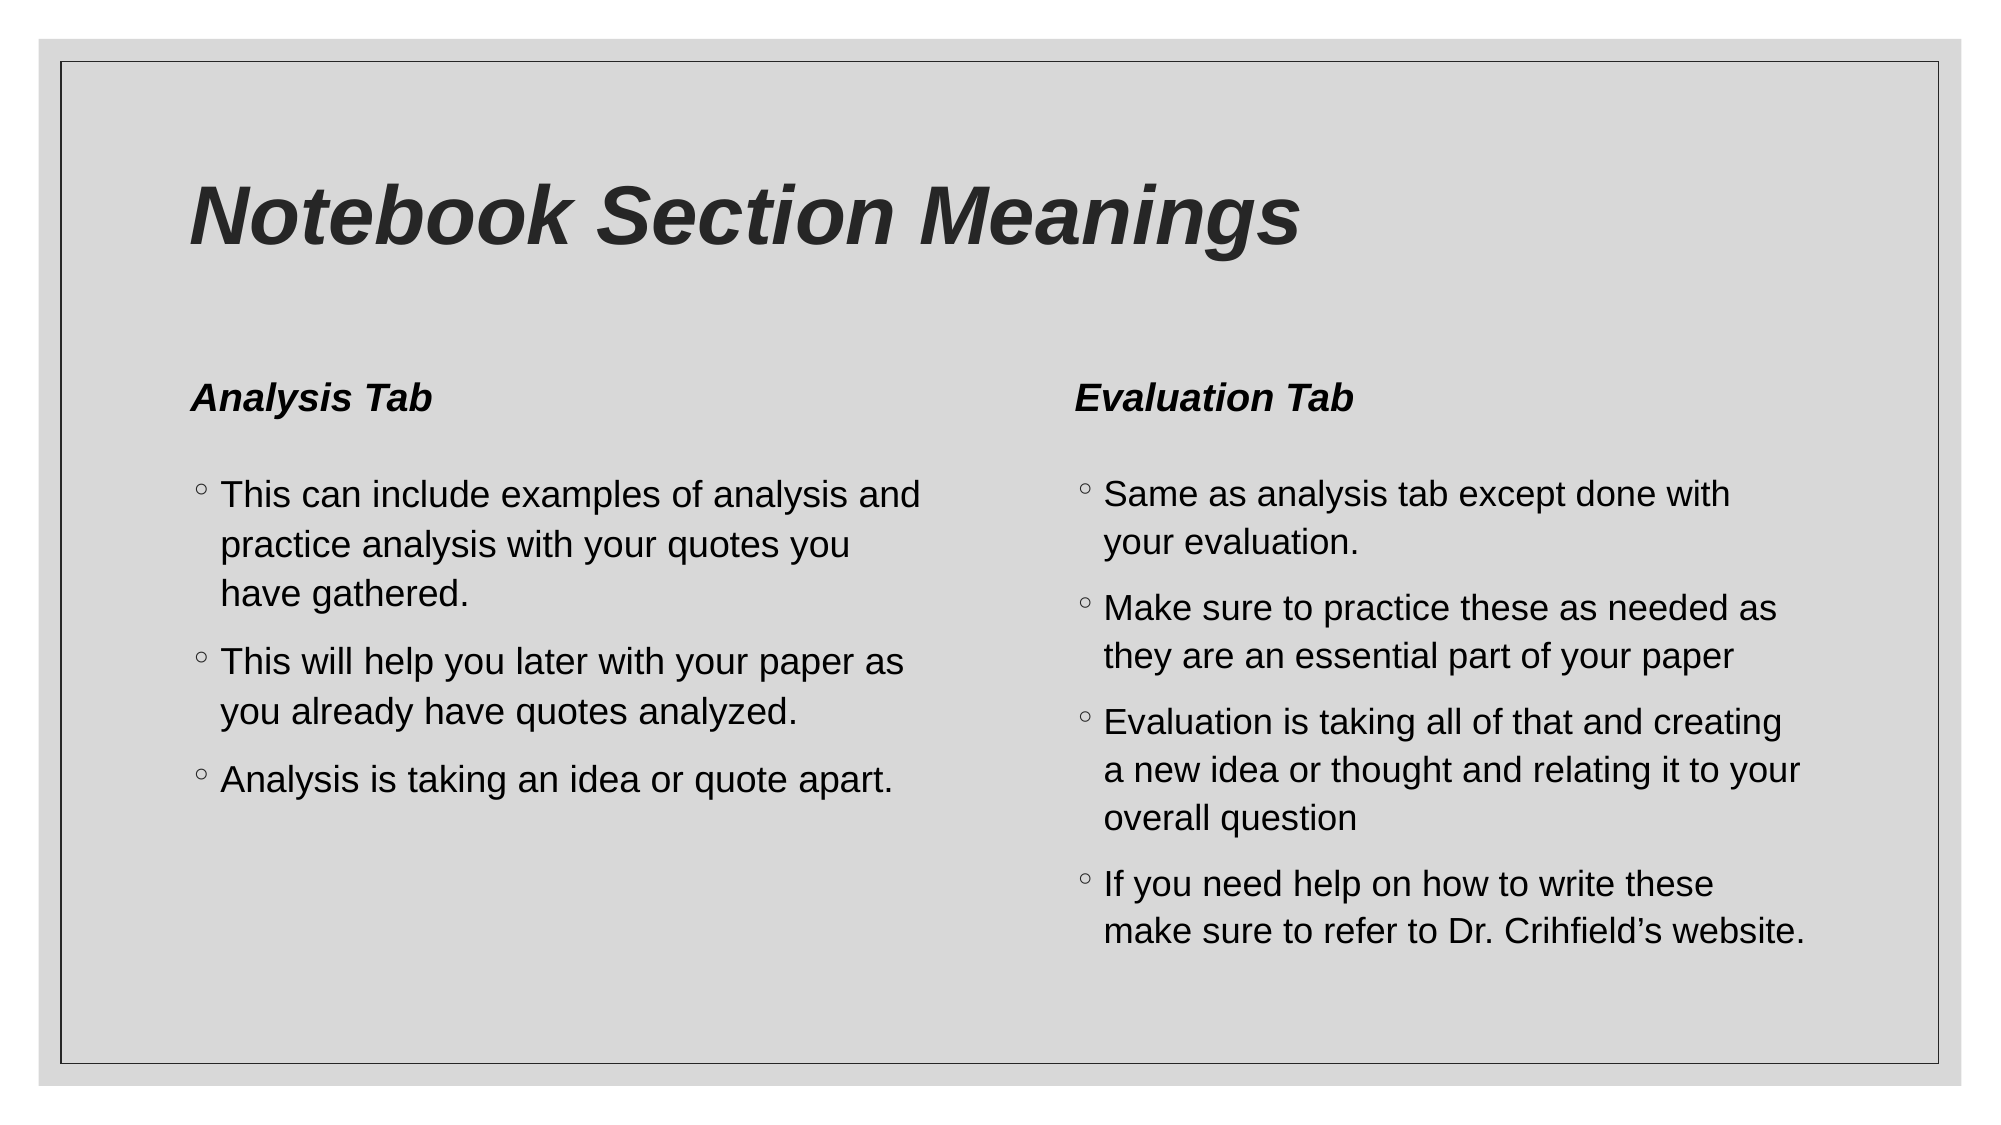

# Notebook Section Meanings
Analysis Tab
Evaluation Tab
Same as analysis tab except done with your evaluation.
Make sure to practice these as needed as they are an essential part of your paper
Evaluation is taking all of that and creating a new idea or thought and relating it to your overall question
If you need help on how to write these make sure to refer to Dr. Crihfield’s website.
This can include examples of analysis and practice analysis with your quotes you have gathered.
This will help you later with your paper as you already have quotes analyzed.
Analysis is taking an idea or quote apart.